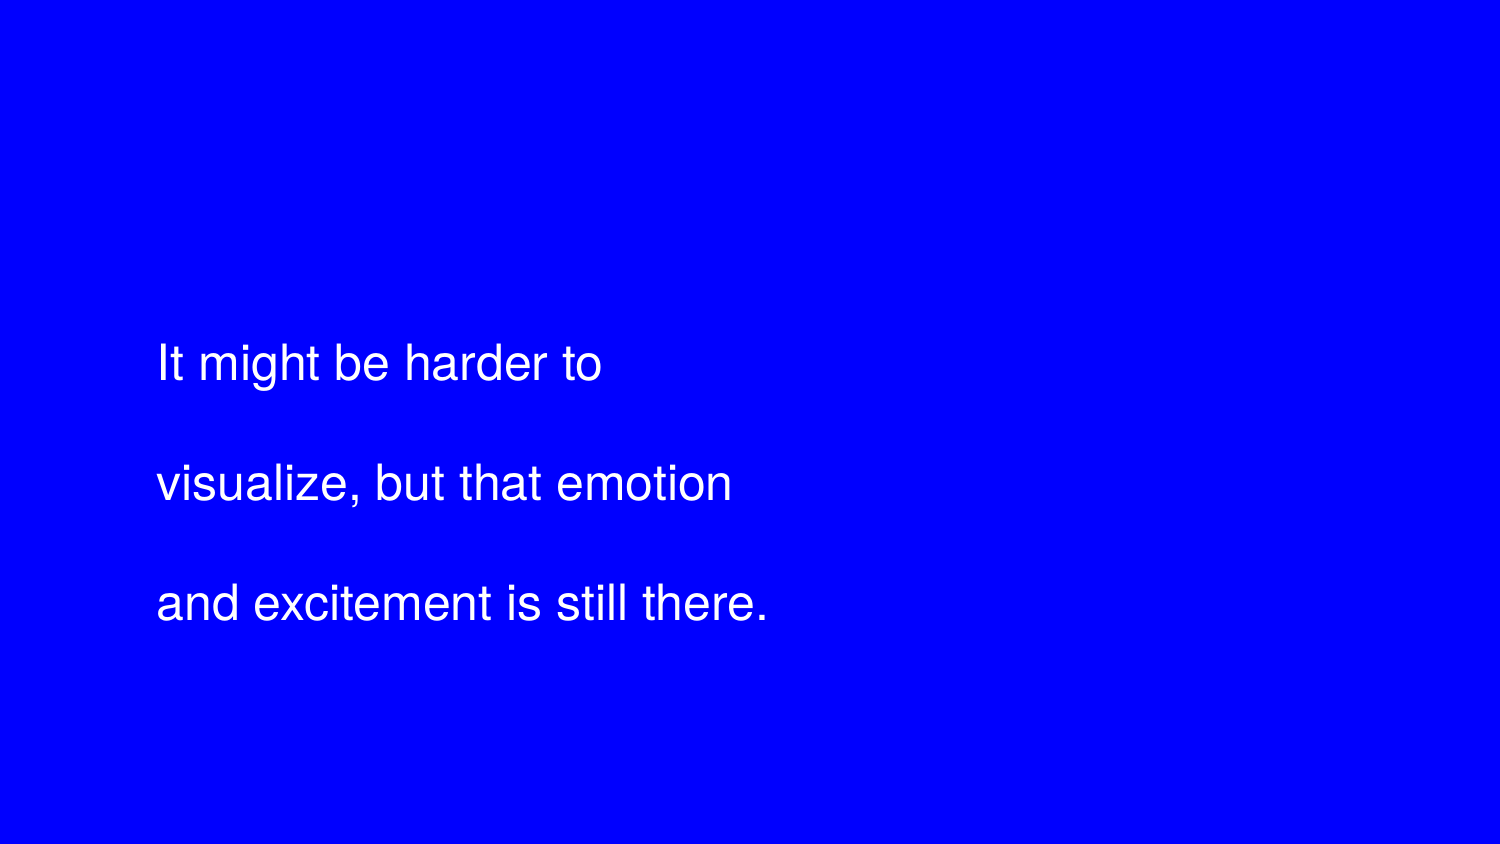

It might be harder to visualize, but that emotion and excitement is still there.